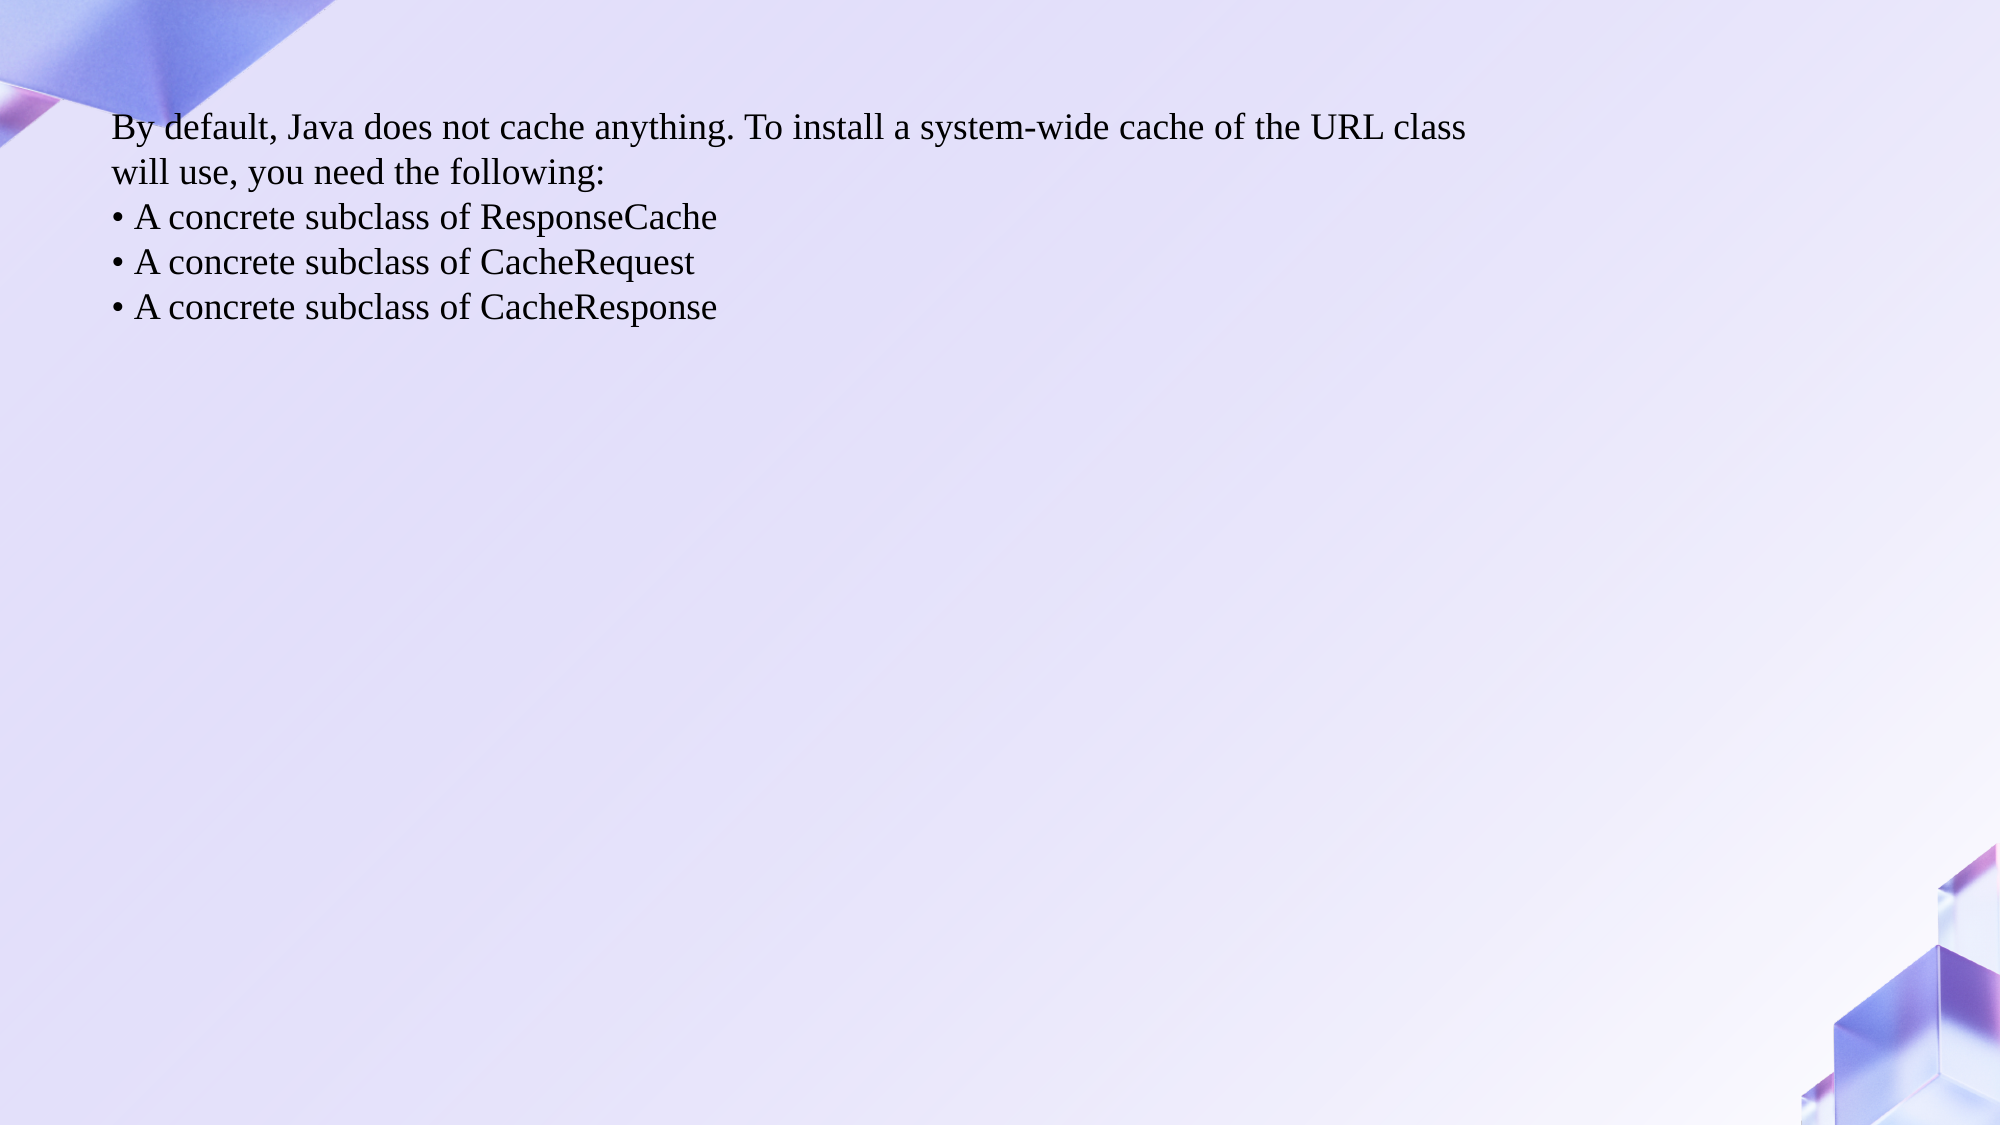

By default, Java does not cache anything. To install a system-wide cache of the URL class
will use, you need the following:
• A concrete subclass of ResponseCache
• A concrete subclass of CacheRequest
• A concrete subclass of CacheResponse